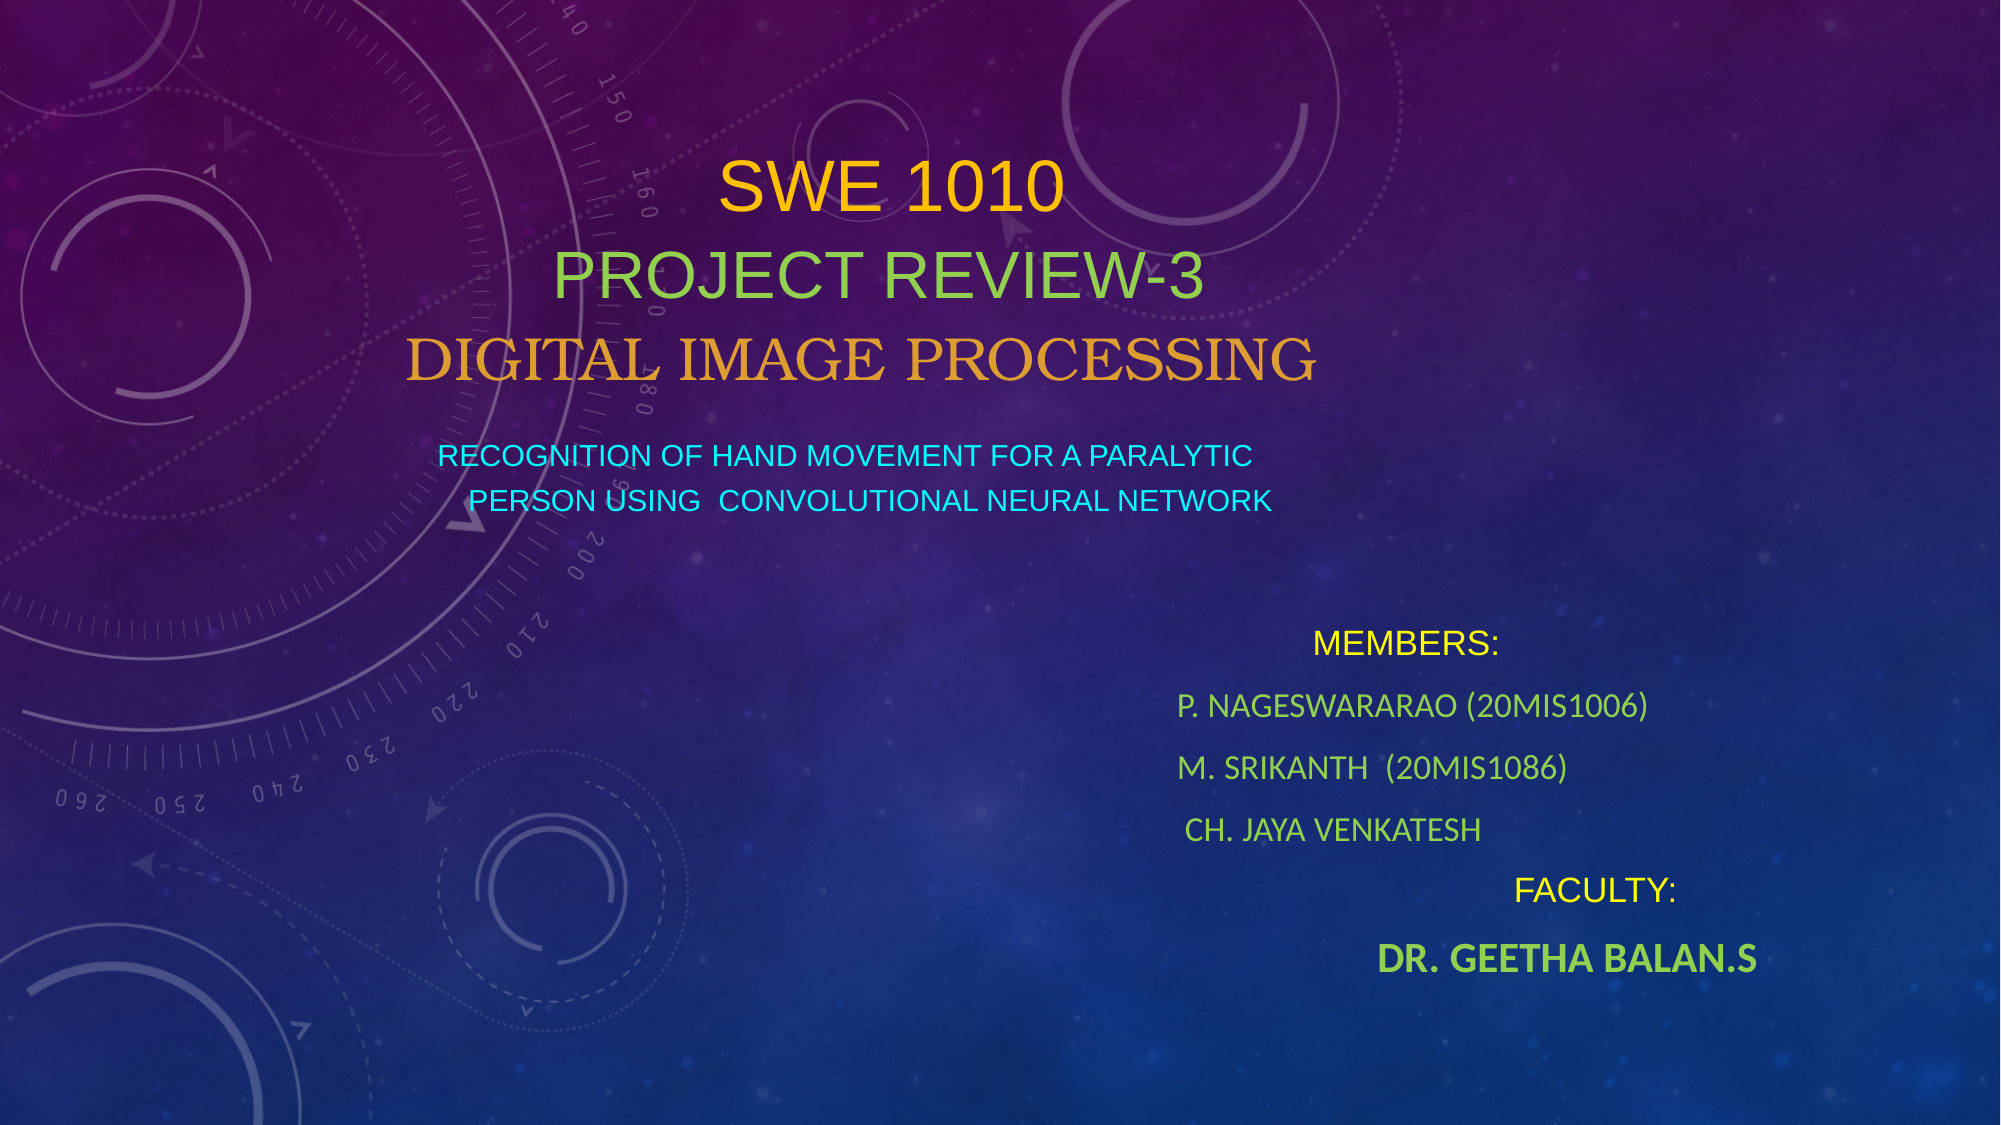

# SWE 1010 PROJECT REVIEW-3 DIGITAL IMAGE PROCESSING Recognition of Hand Movement for a Paralytic Person Using  Convolutional Neural Network
                                                                                                                              MEMBERS:
                                                                                                             P. Nageswararao (20MIS1006)
                                                                                                             M. Srikanth  (20MIS1086)
                                                                                                              Ch. jaya venkatesh
                                                                                                                            FACULTY:
                                                                                                              Dr. Geetha balan.s